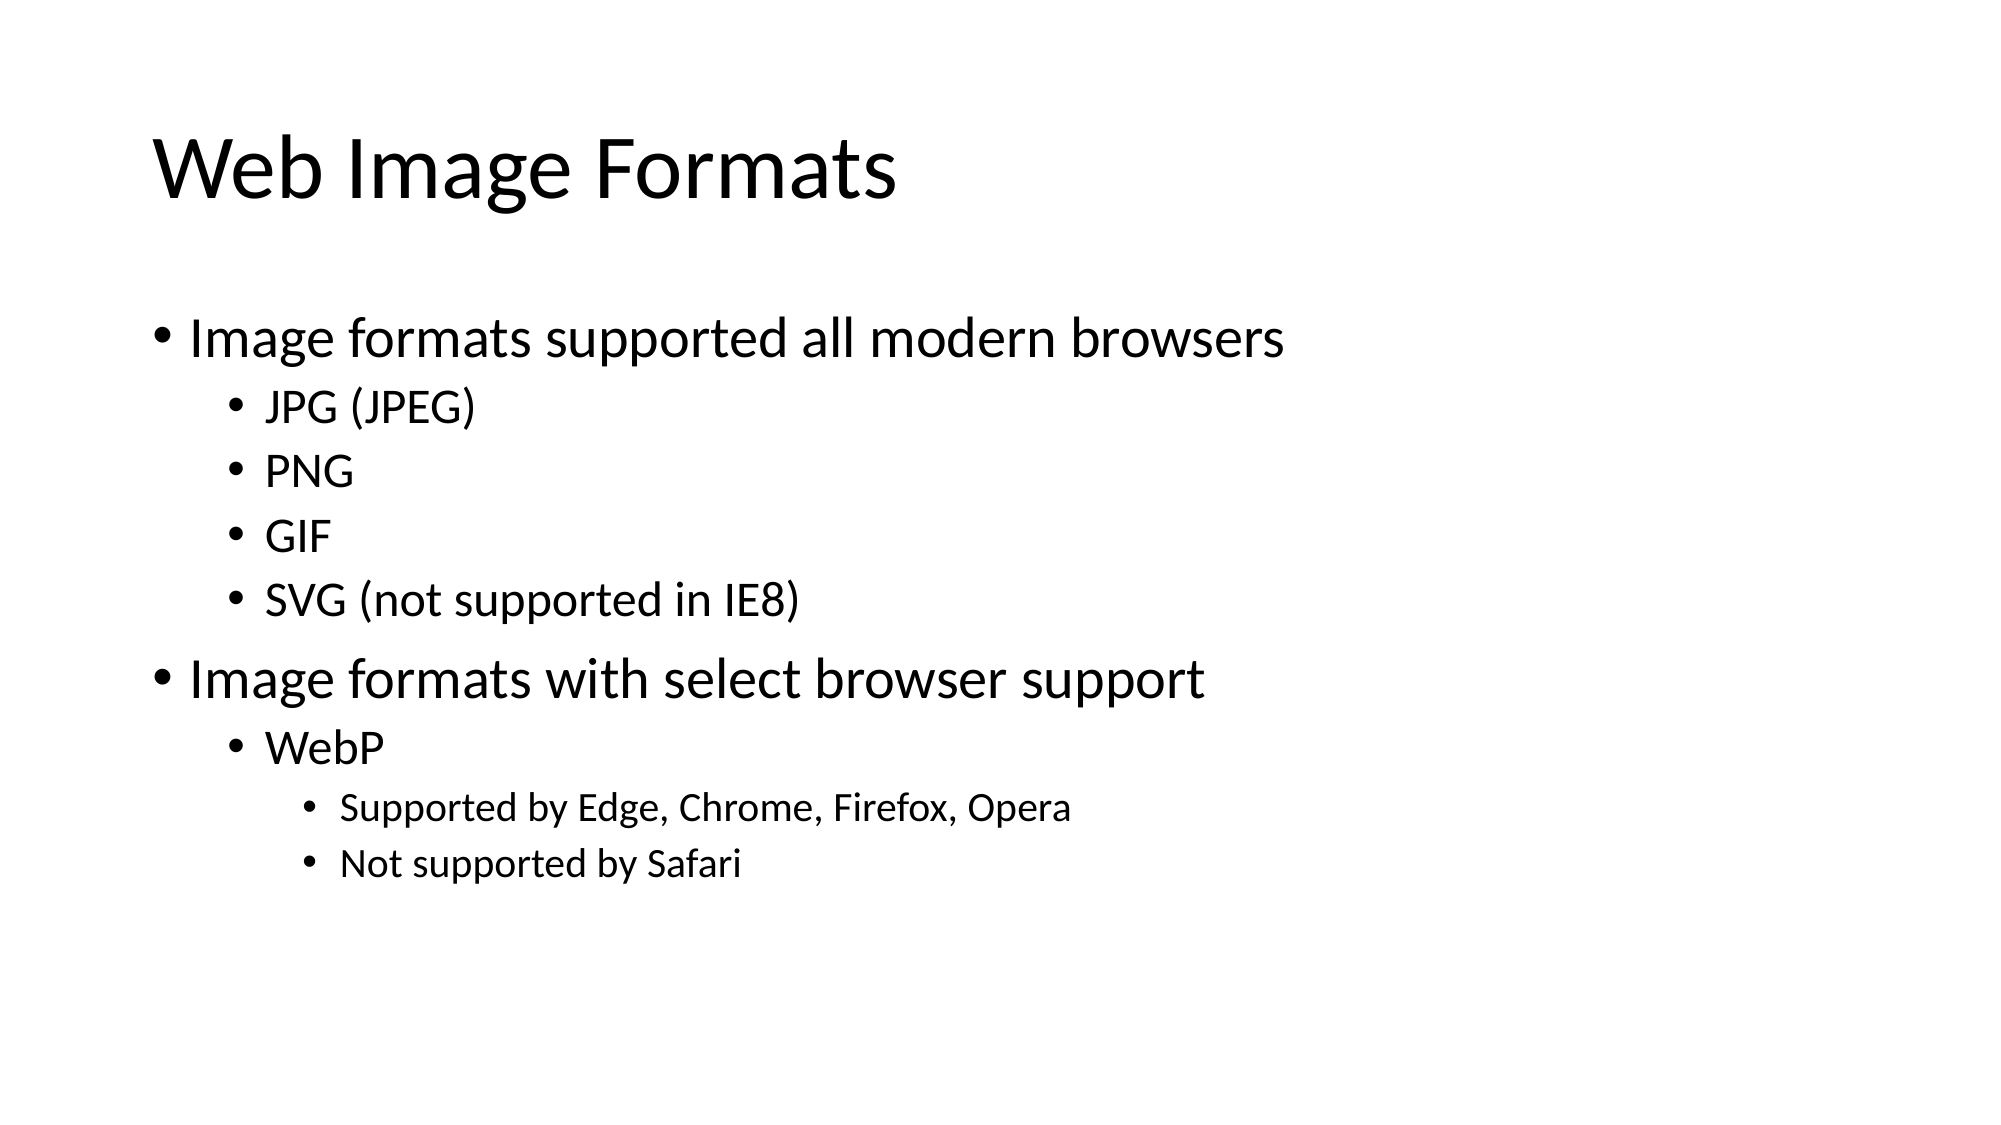

# Web Image Formats
Image formats supported all modern browsers
JPG (JPEG)
PNG
GIF
SVG (not supported in IE8)
Image formats with select browser support
WebP
Supported by Edge, Chrome, Firefox, Opera
Not supported by Safari